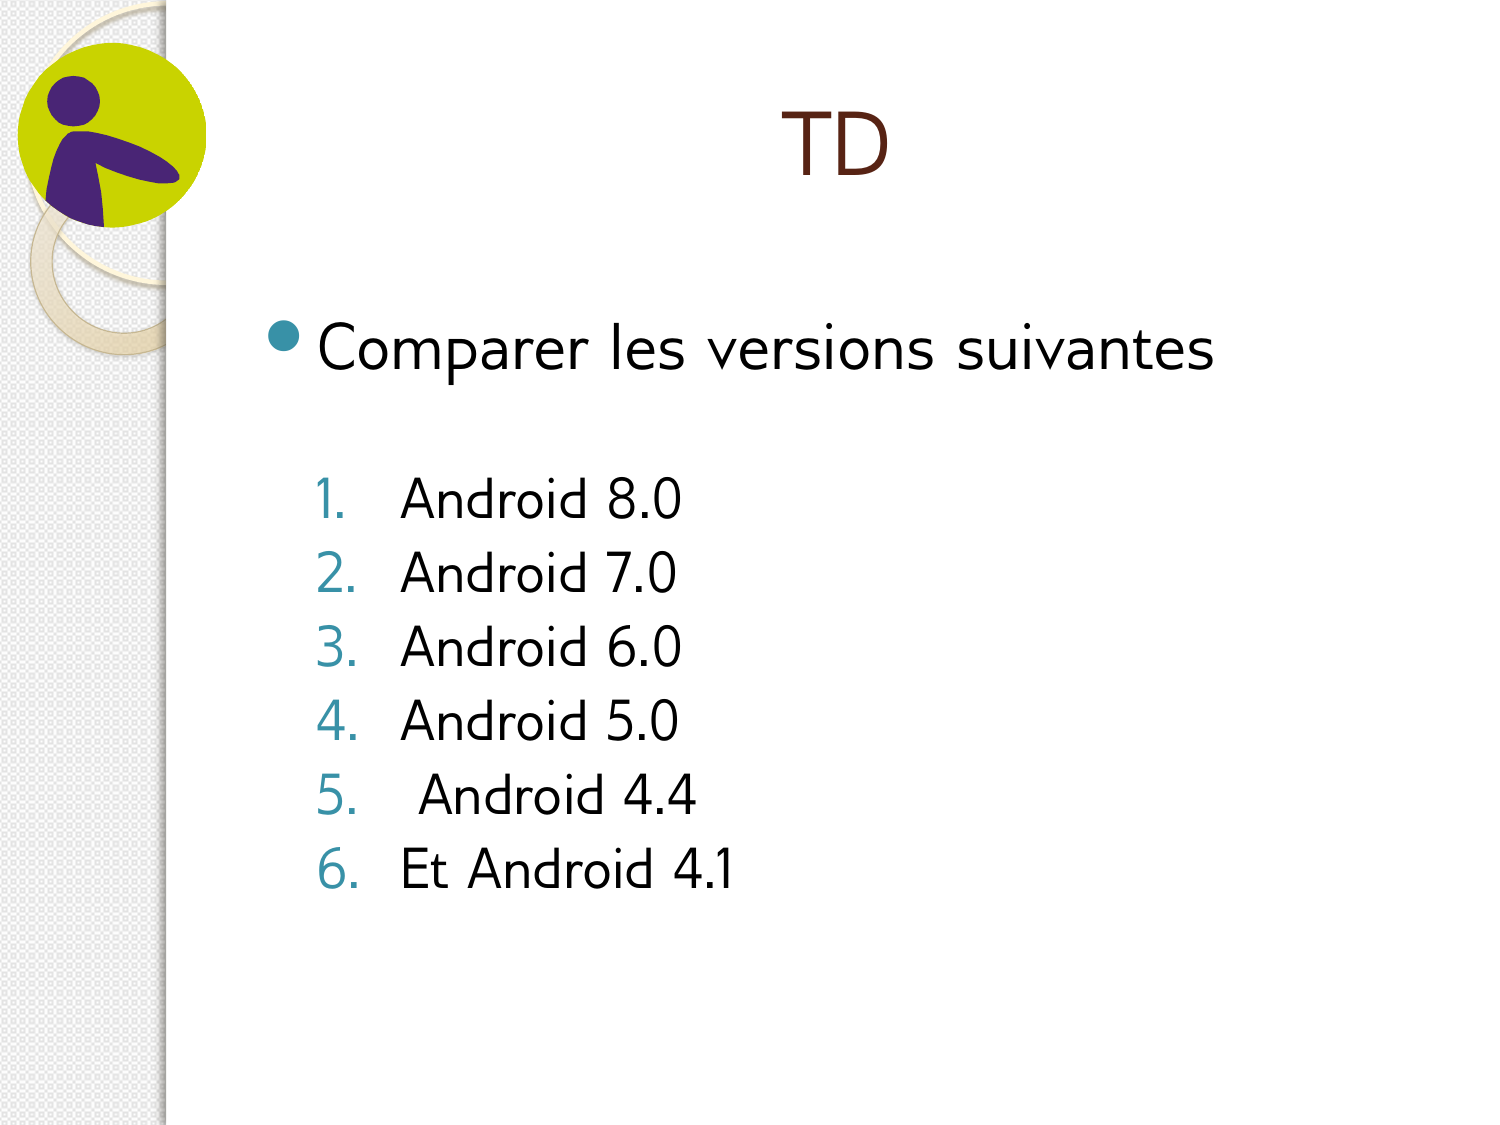

# TD

Comparer les versions suivantes

Android 8.0
Android 7.0
Android 6.0
Android 5.0
 Android 4.4
Et Android 4.1